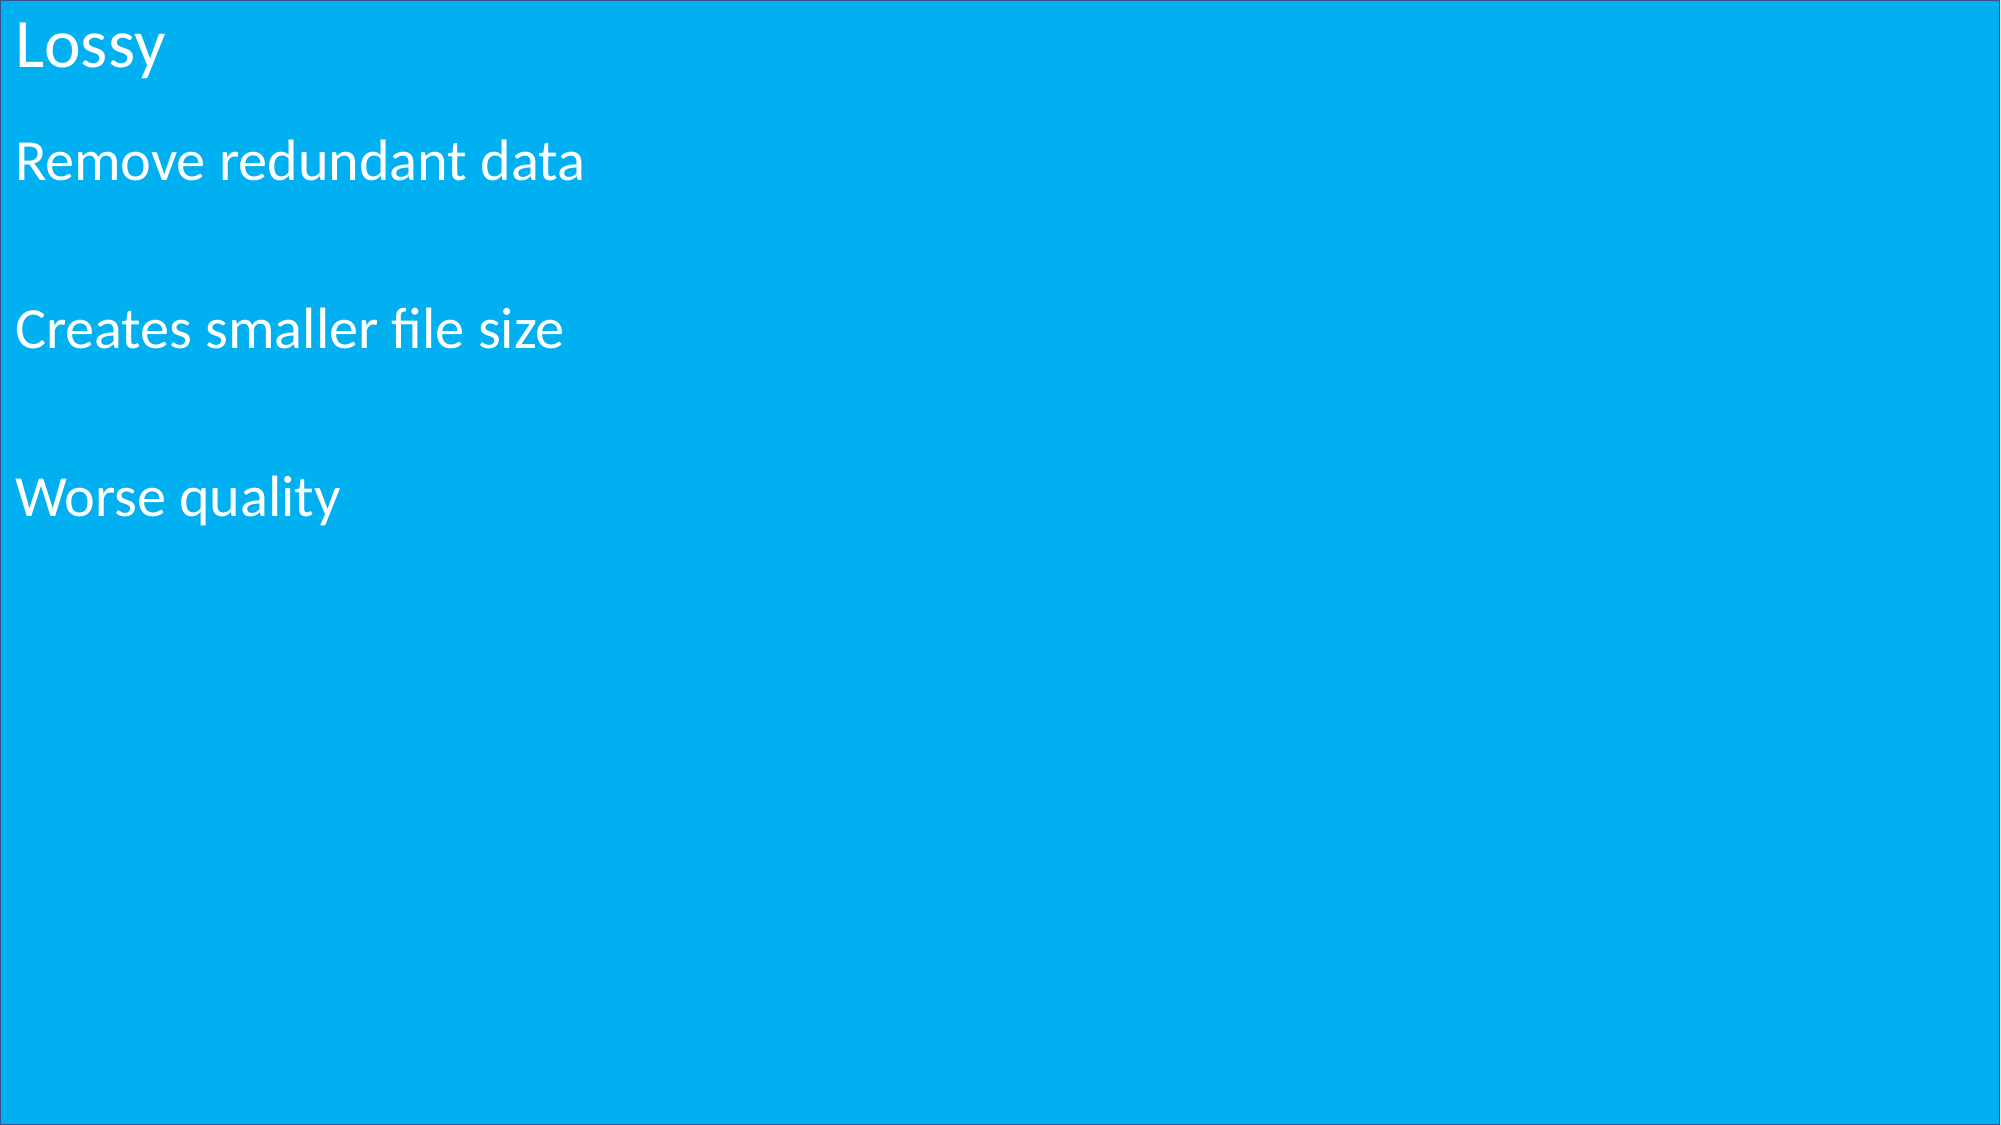

# Lossy
Remove redundant data

Creates smaller file size

Worse quality